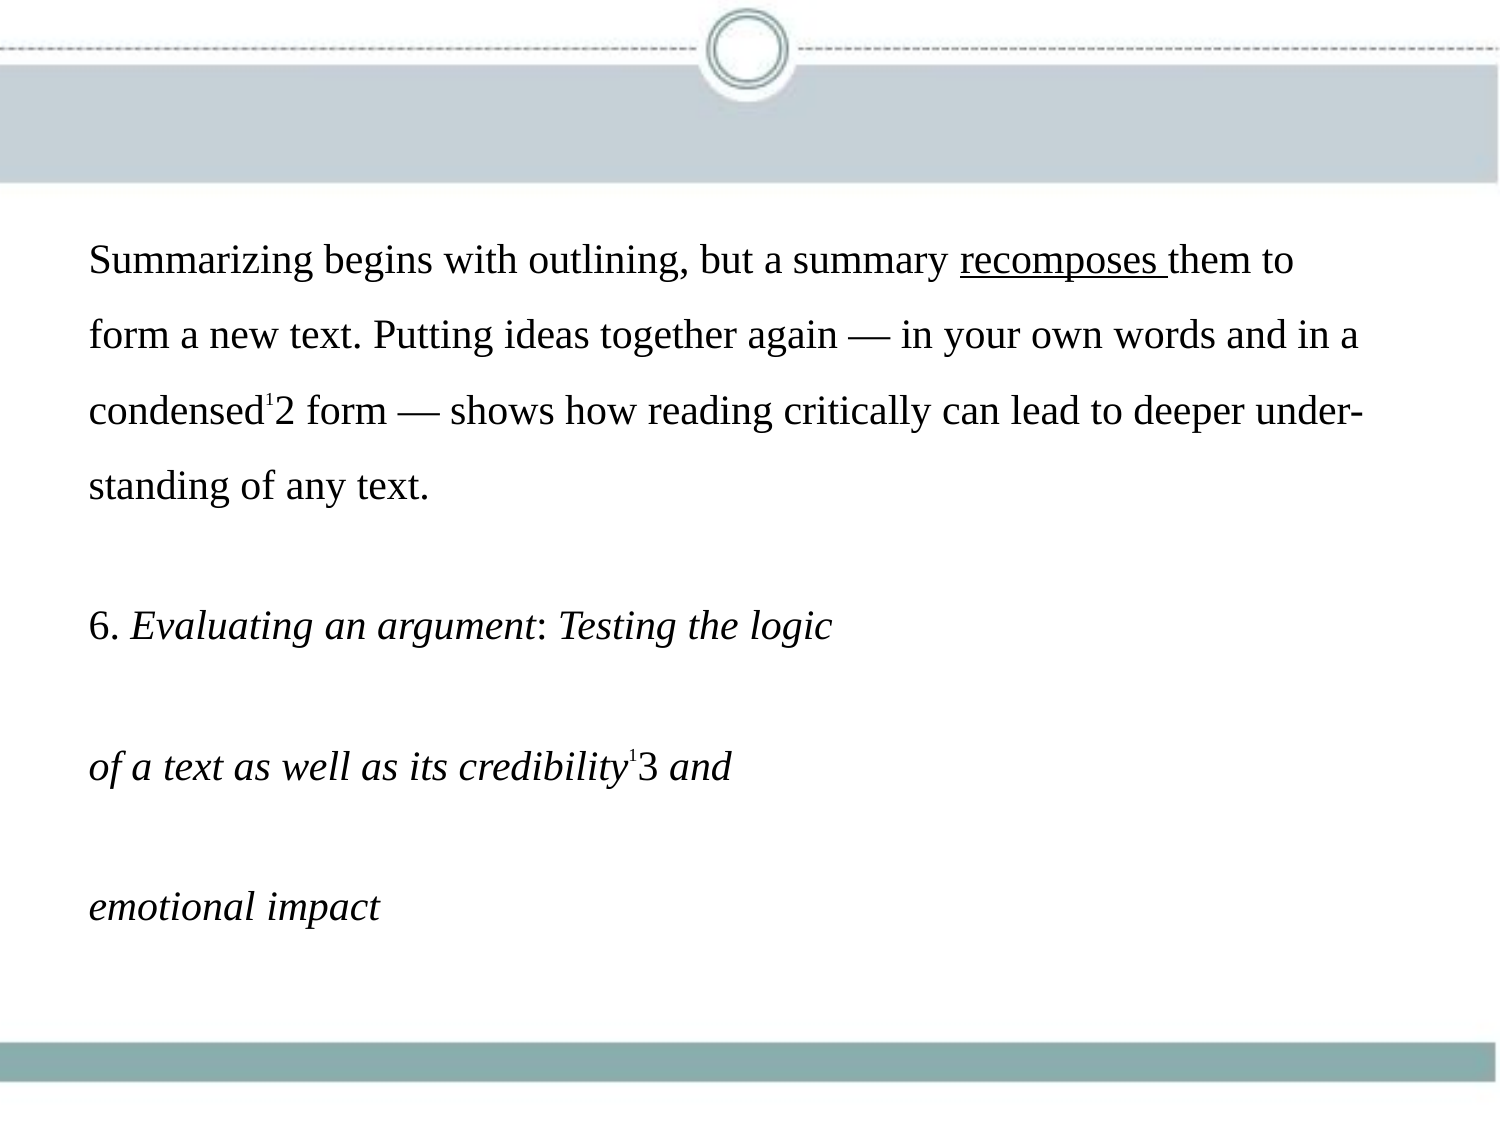

Summarizing begins with outlining, but a summary recomposes them to
form a new text. Putting ideas together again — in your own words and in a
condensed12 form — shows how reading critically can lead to deeper under-
standing of any text.
6. Evaluating an argument: Testing the logic
of a text as well as its credibility13 and
emotional impact